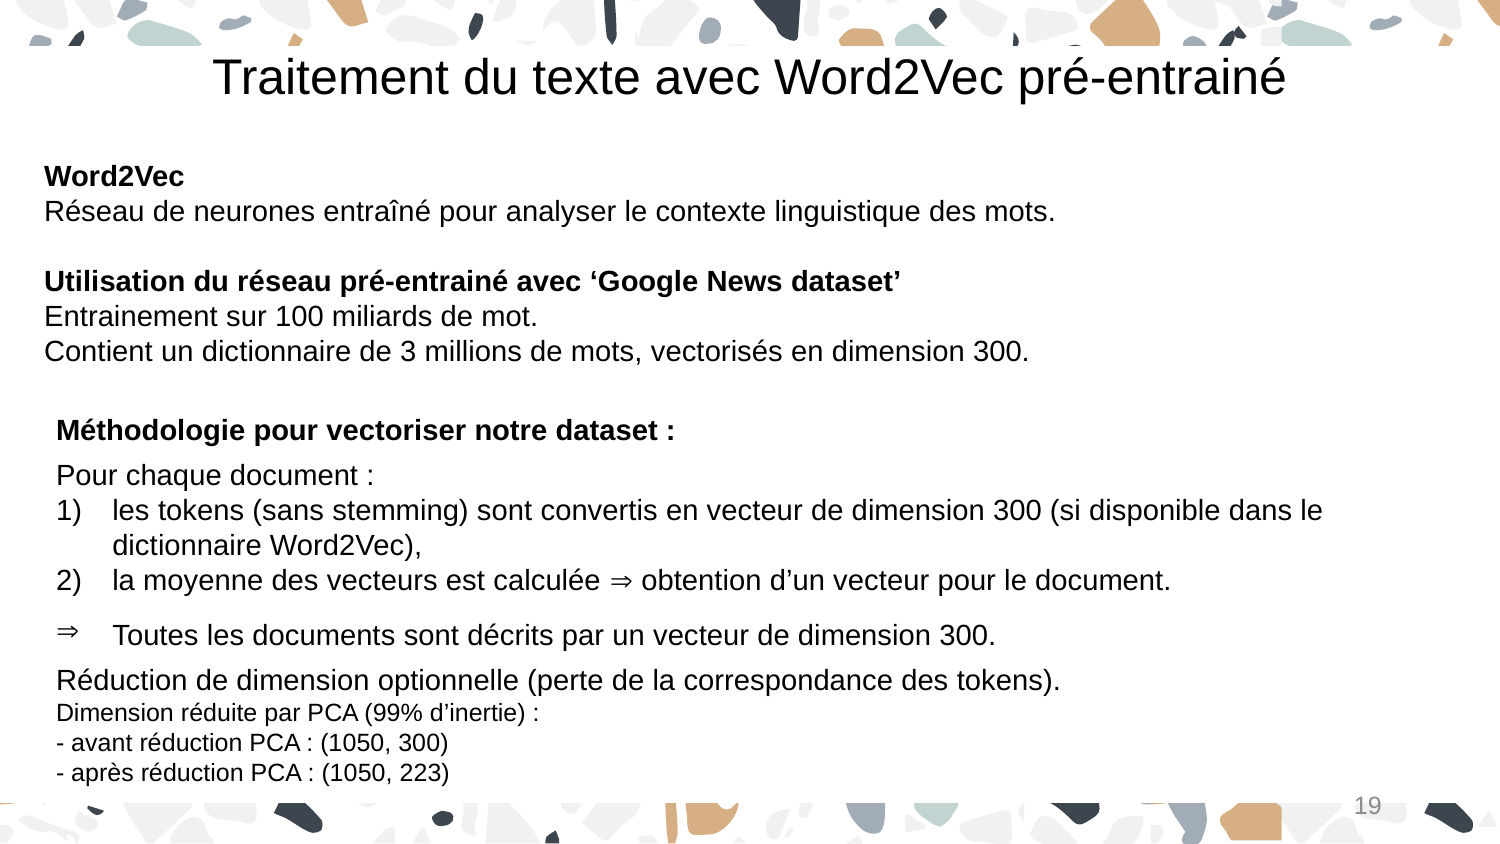

Traitement du texte avec Word2Vec pré-entrainé
Word2Vec
Réseau de neurones entraîné pour analyser le contexte linguistique des mots.

Utilisation du réseau pré-entrainé avec ‘Google News dataset’
Entrainement sur 100 miliards de mot.
Contient un dictionnaire de 3 millions de mots, vectorisés en dimension 300.
Méthodologie pour vectoriser notre dataset :

Pour chaque document :
1) 	les tokens (sans stemming) sont convertis en vecteur de dimension 300 (si disponible dans le dictionnaire Word2Vec),
la moyenne des vecteurs est calculée ⇒ obtention d’un vecteur pour le document.

Toutes les documents sont décrits par un vecteur de dimension 300.

Réduction de dimension optionnelle (perte de la correspondance des tokens).
Dimension réduite par PCA (99% d’inertie) :
- avant réduction PCA : (1050, 300)
- après réduction PCA : (1050, 223)

19